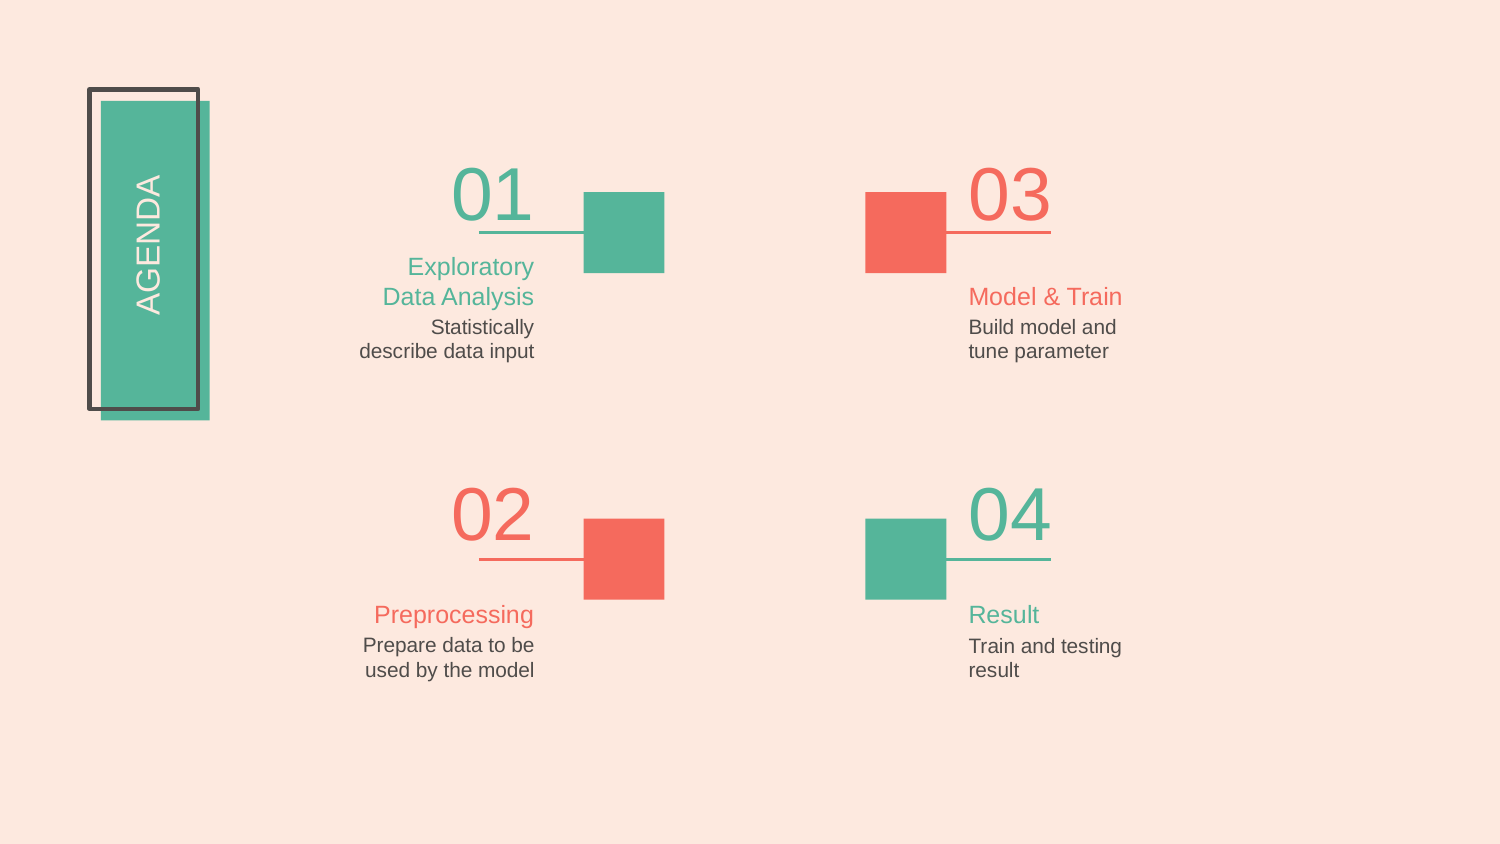

03
01
AGENDA

Model & Train

Exploratory Data Analysis
Build model and tune parameter
Statistically describe data input
04
# 02

Preprocessing
Result
Prepare data to be used by the model
Train and testing result